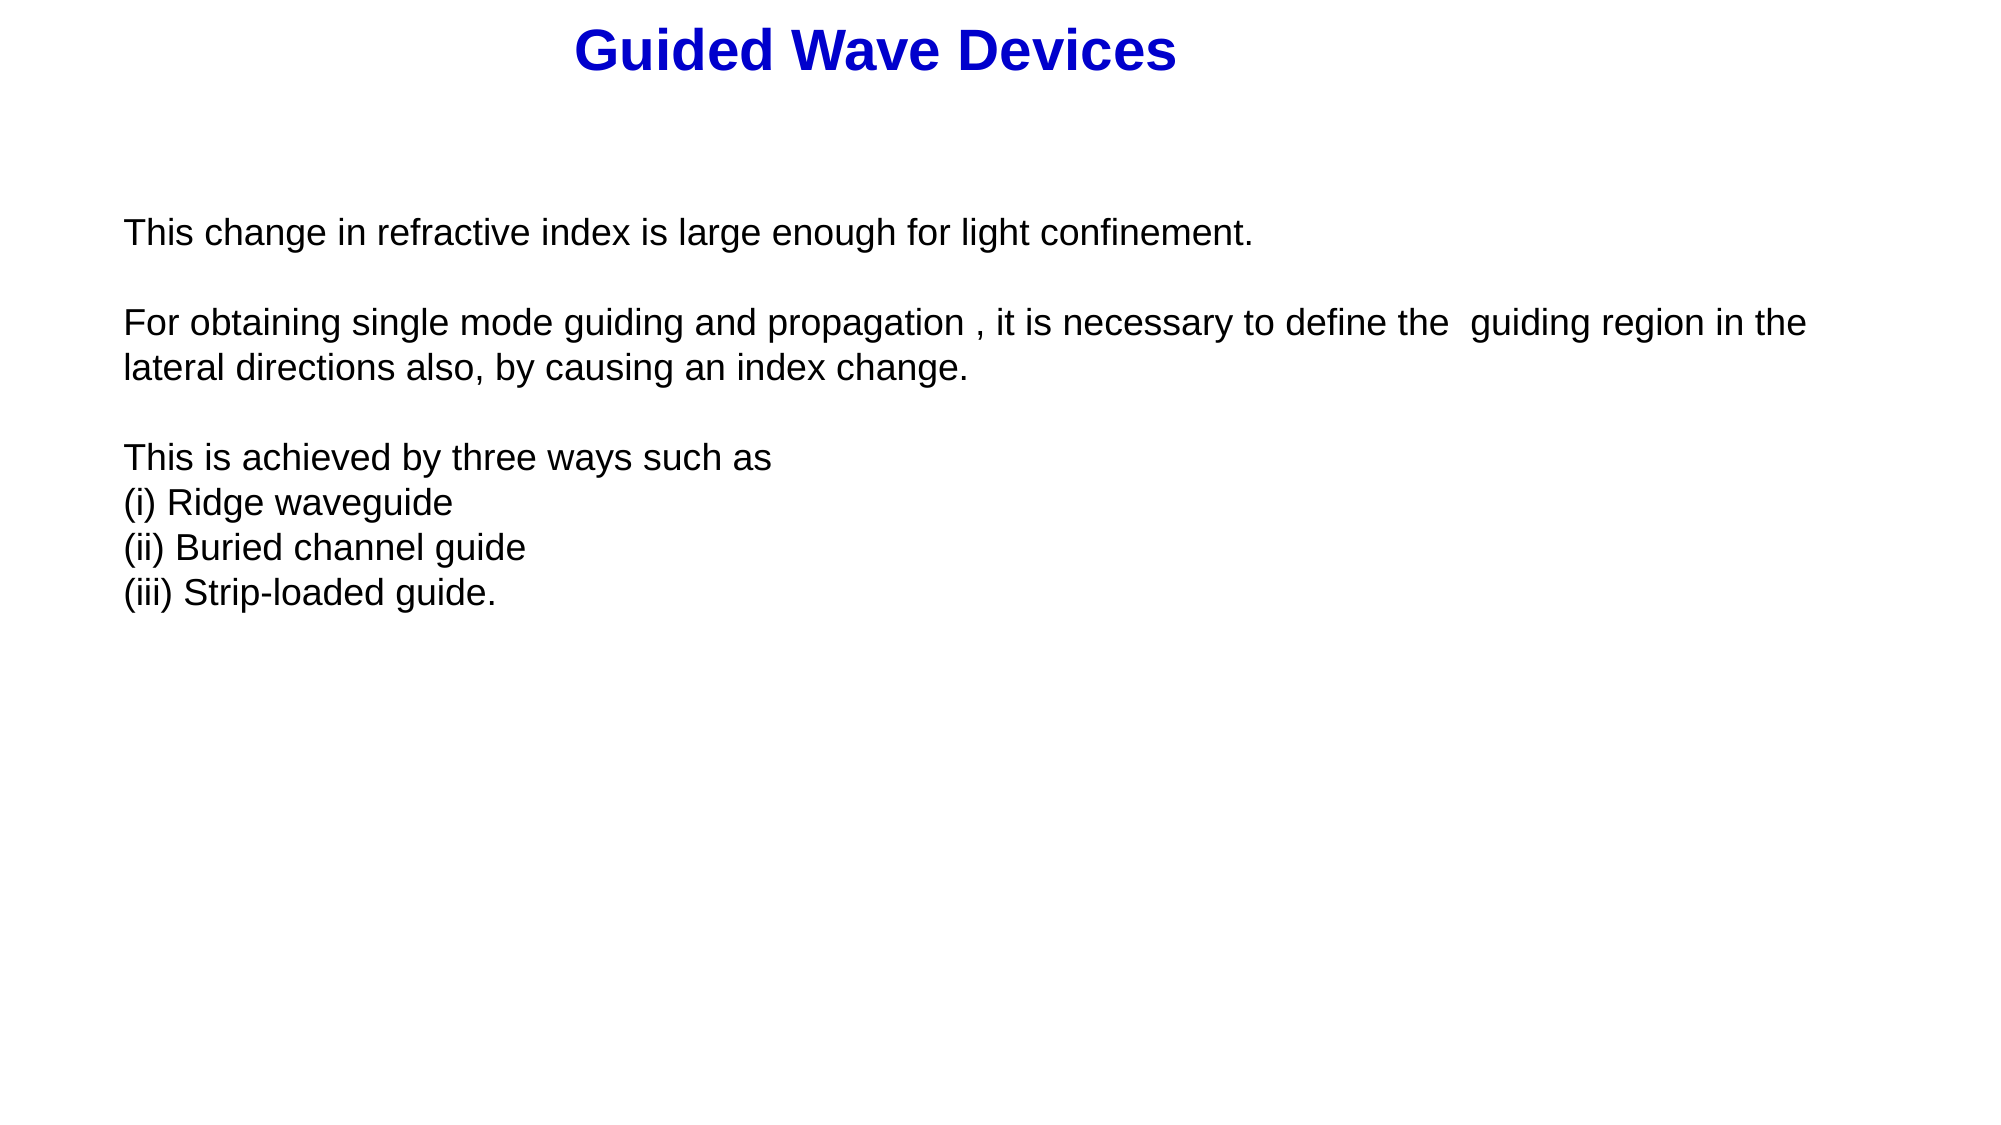

Guided Wave Devices
This change in refractive index is large enough for light confinement.

For obtaining single mode guiding and propagation , it is necessary to define the  guiding region in the lateral directions also, by causing an index change.

This is achieved by three ways such as
(i) Ridge waveguide
(ii) Buried channel guide
(iii) Strip-loaded guide.